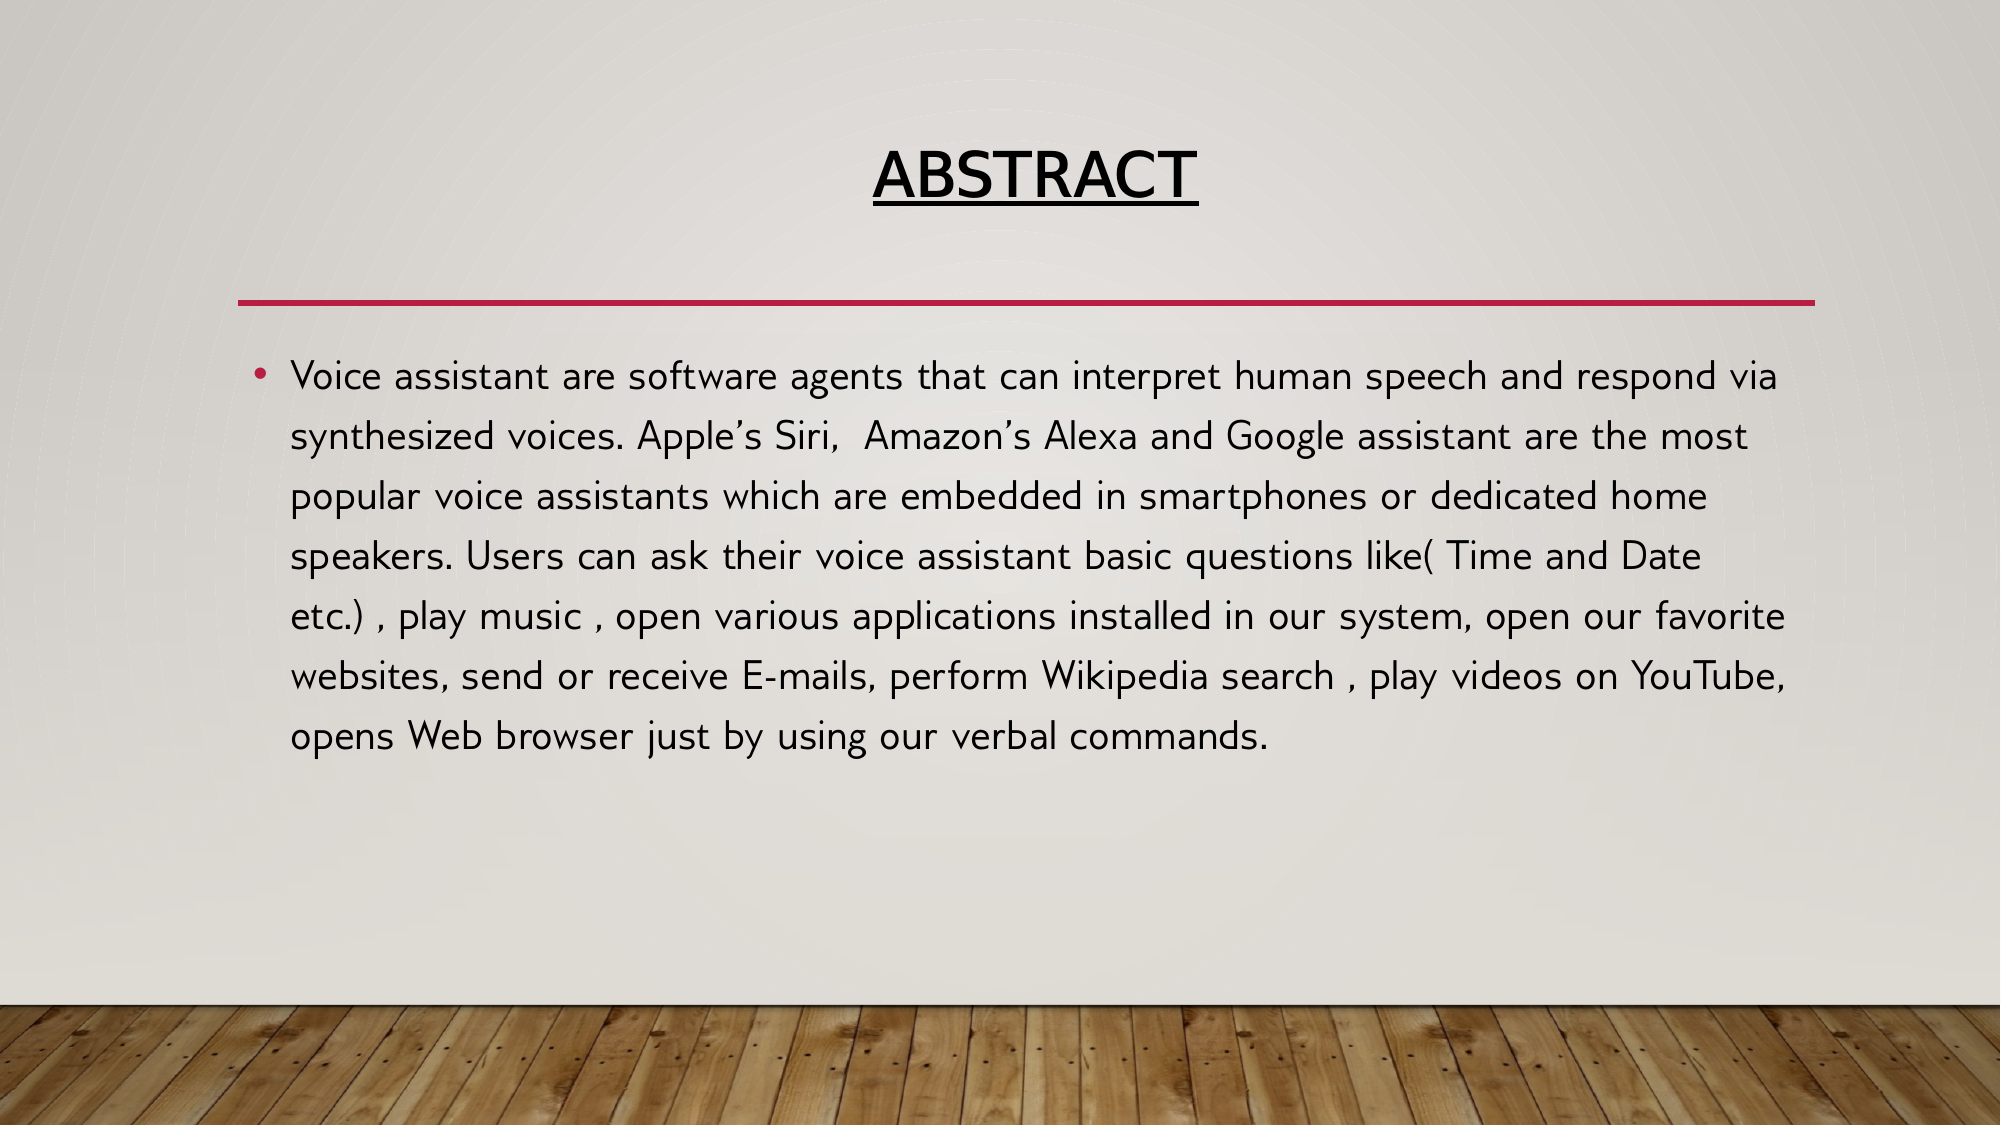

# ABSTRACT
Voice assistant are software agents that can interpret human speech and respond via synthesized voices. Apple’s Siri,  Amazon’s Alexa and Google assistant are the most popular voice assistants which are embedded in smartphones or dedicated home speakers. Users can ask their voice assistant basic questions like( Time and Date  etc.) , play music , open various applications installed in our system, open our favorite websites, send or receive E-mails, perform Wikipedia search , play videos on YouTube, opens Web browser just by using our verbal commands.